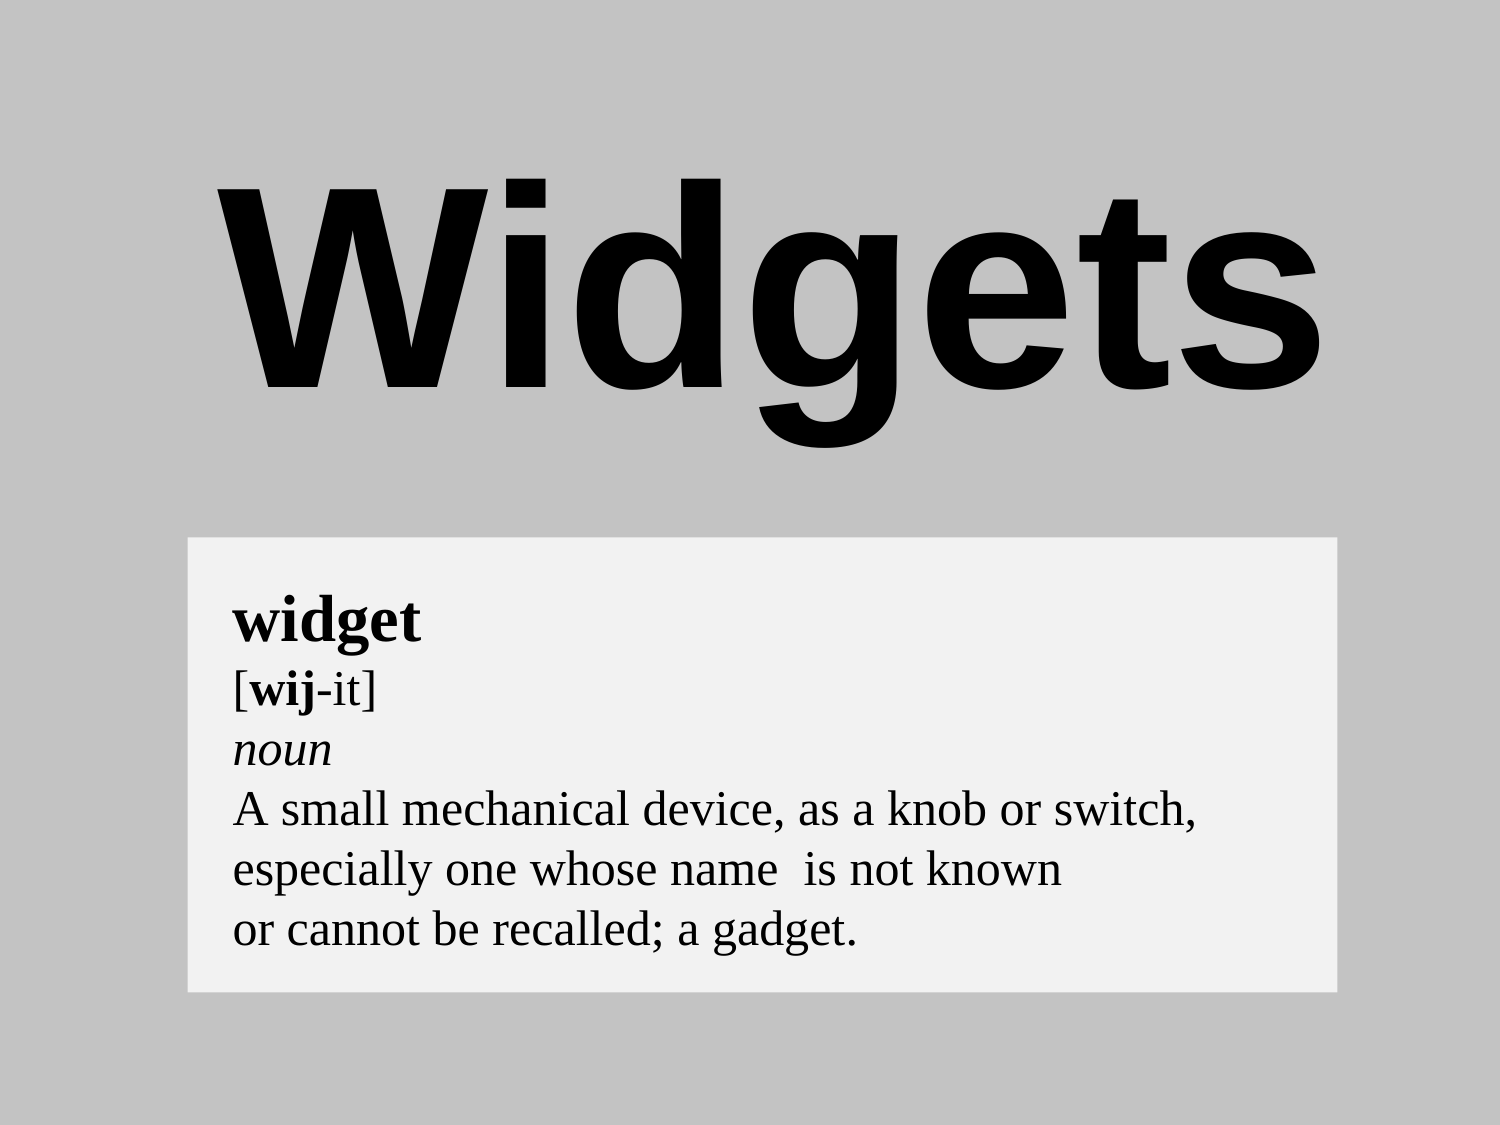

# Widgets
widget
[wij-it]
noun
A small mechanical device, as a knob or switch, 
especially one whose name  is not known 
or cannot be recalled; a gadget.